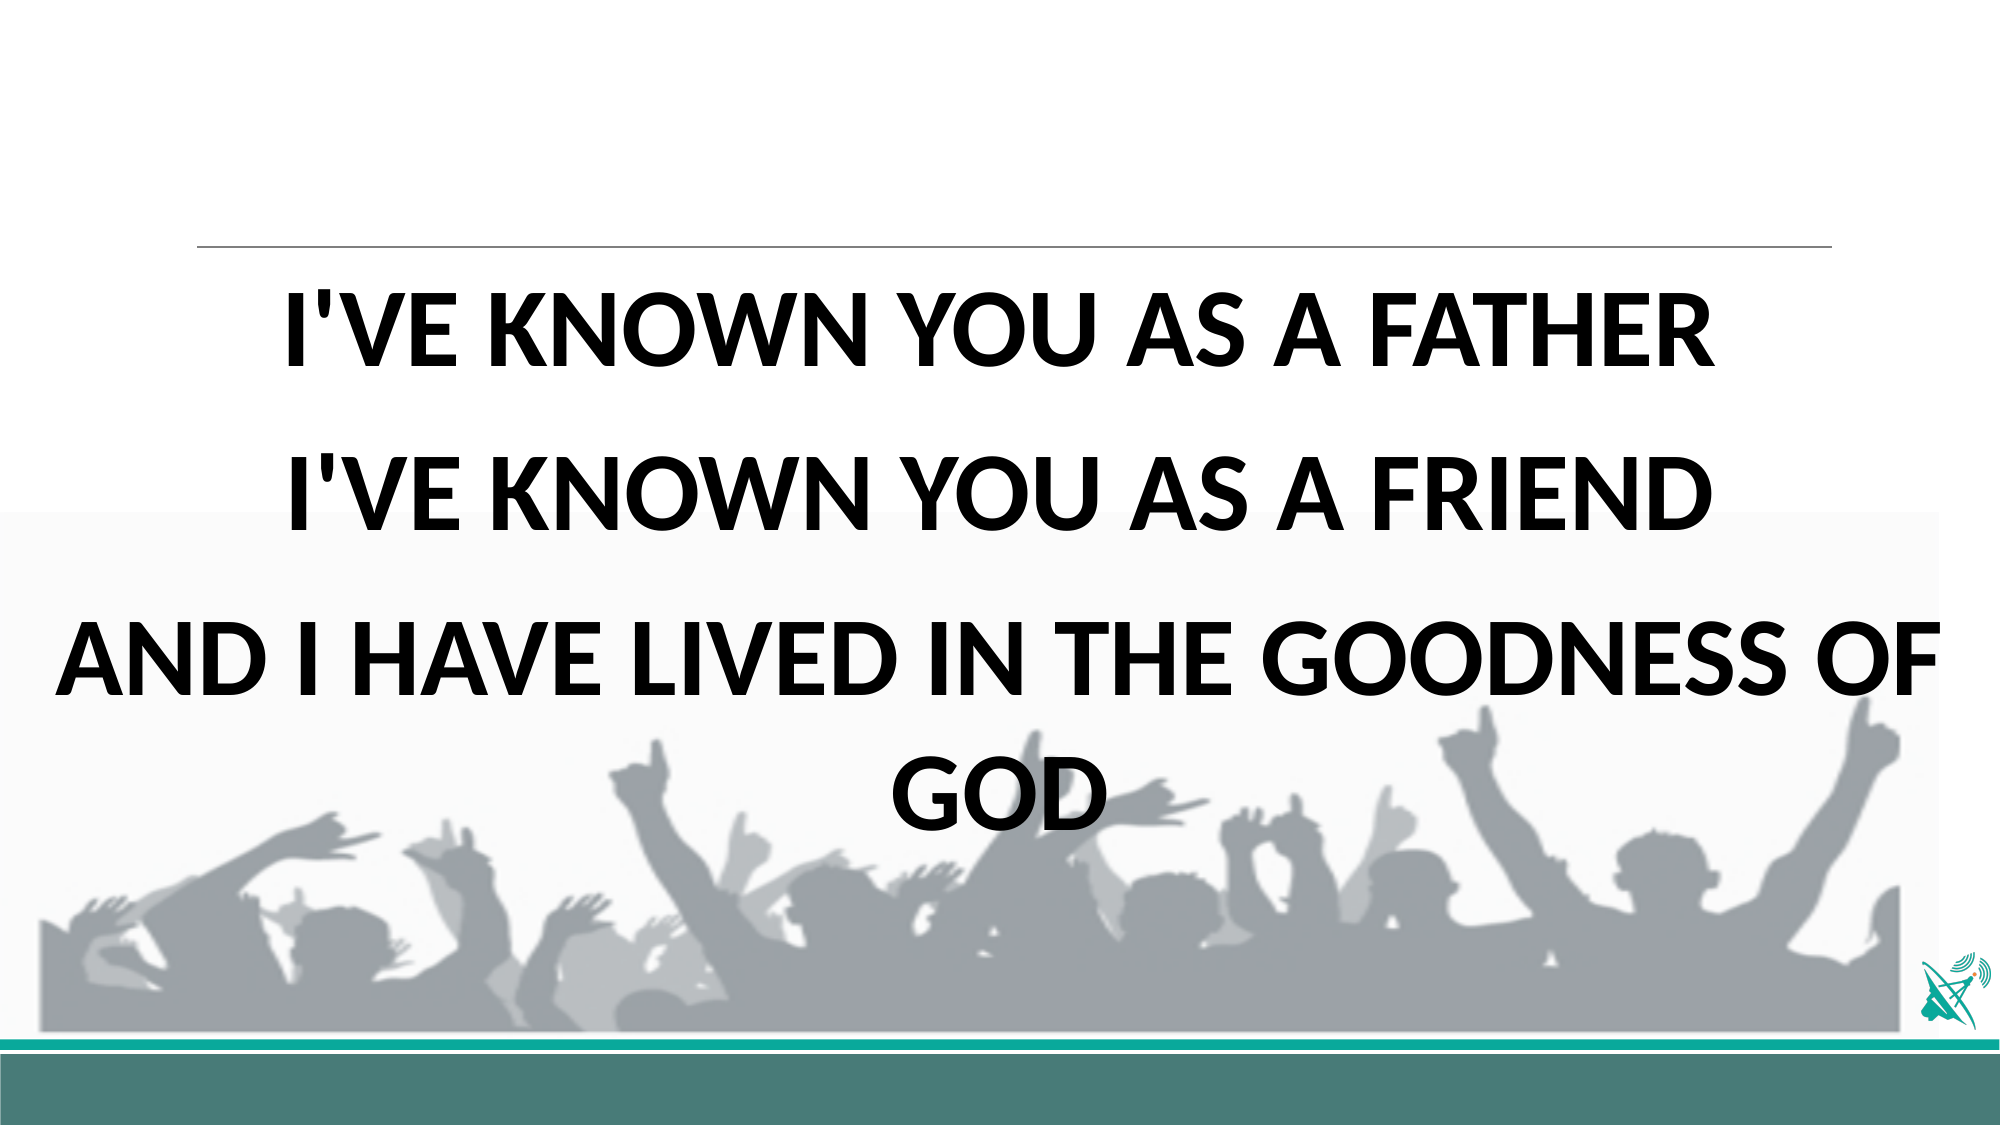

I'VE KNOWN YOU AS A FATHER
I'VE KNOWN YOU AS A FRIEND
AND I HAVE LIVED IN THE GOODNESS OF GOD